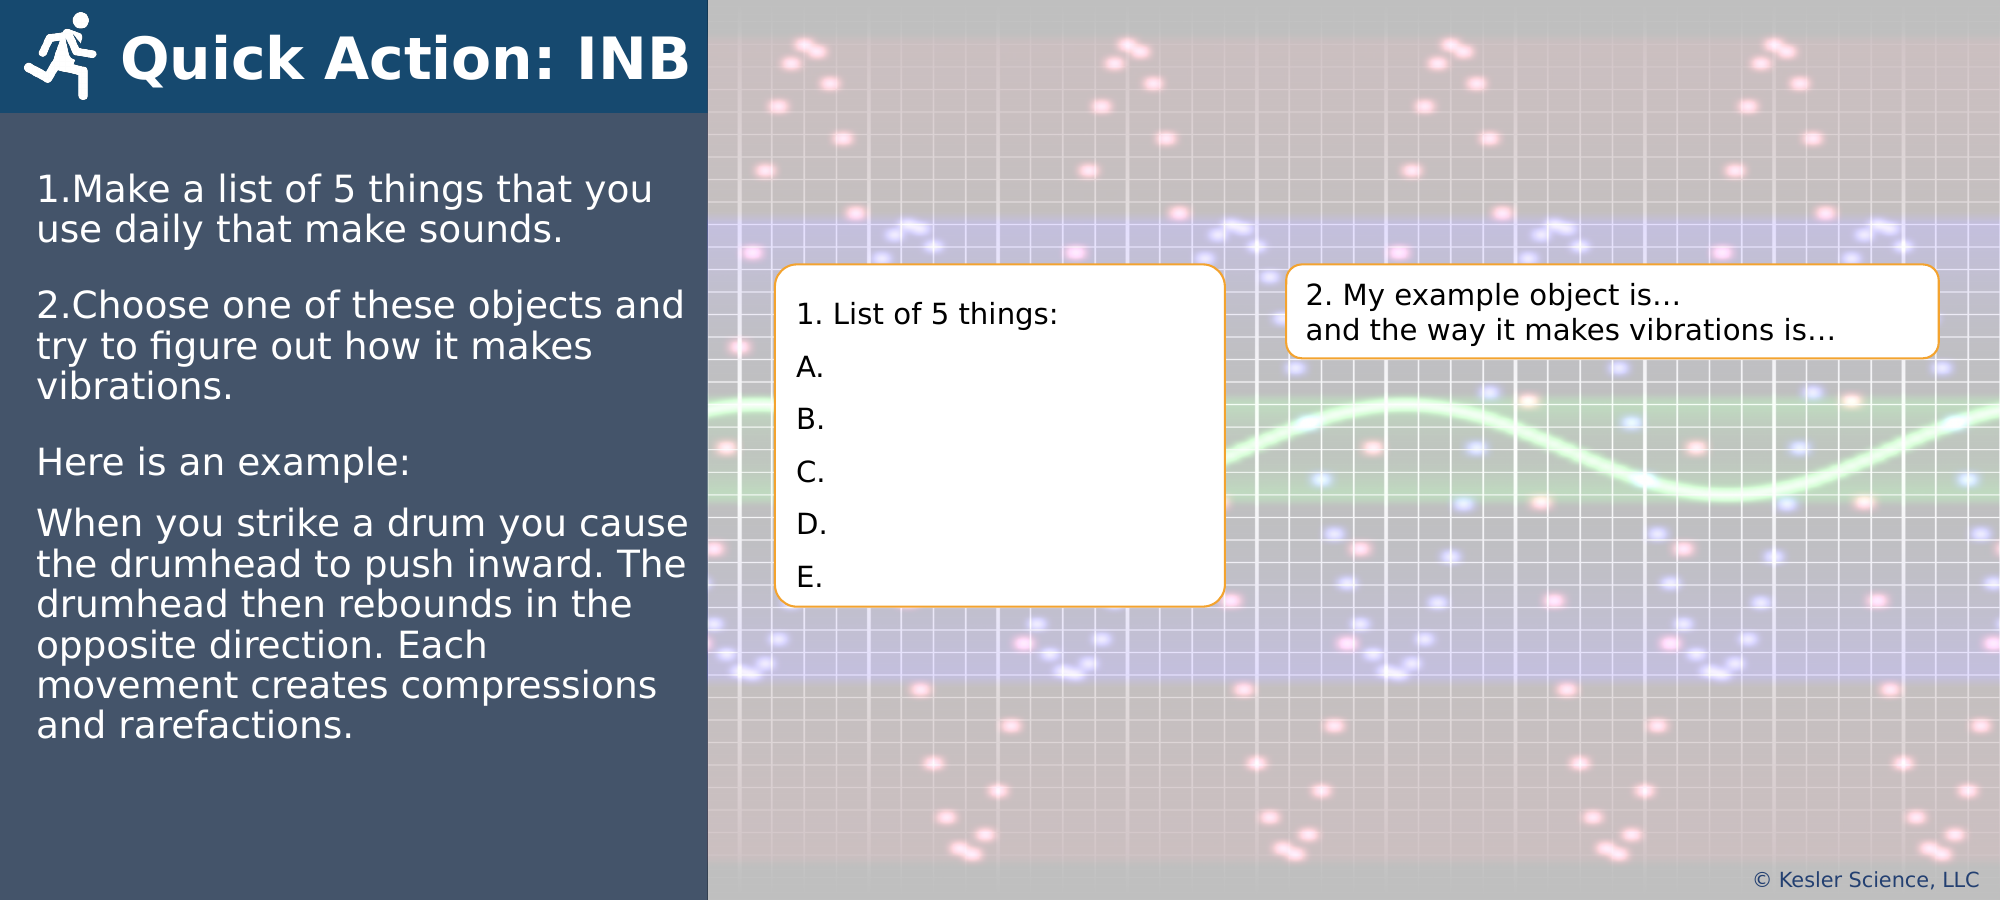

1. List of 5 things:
A.
B.
C.
D.
E.
2. My example object is…
and the way it makes vibrations is…